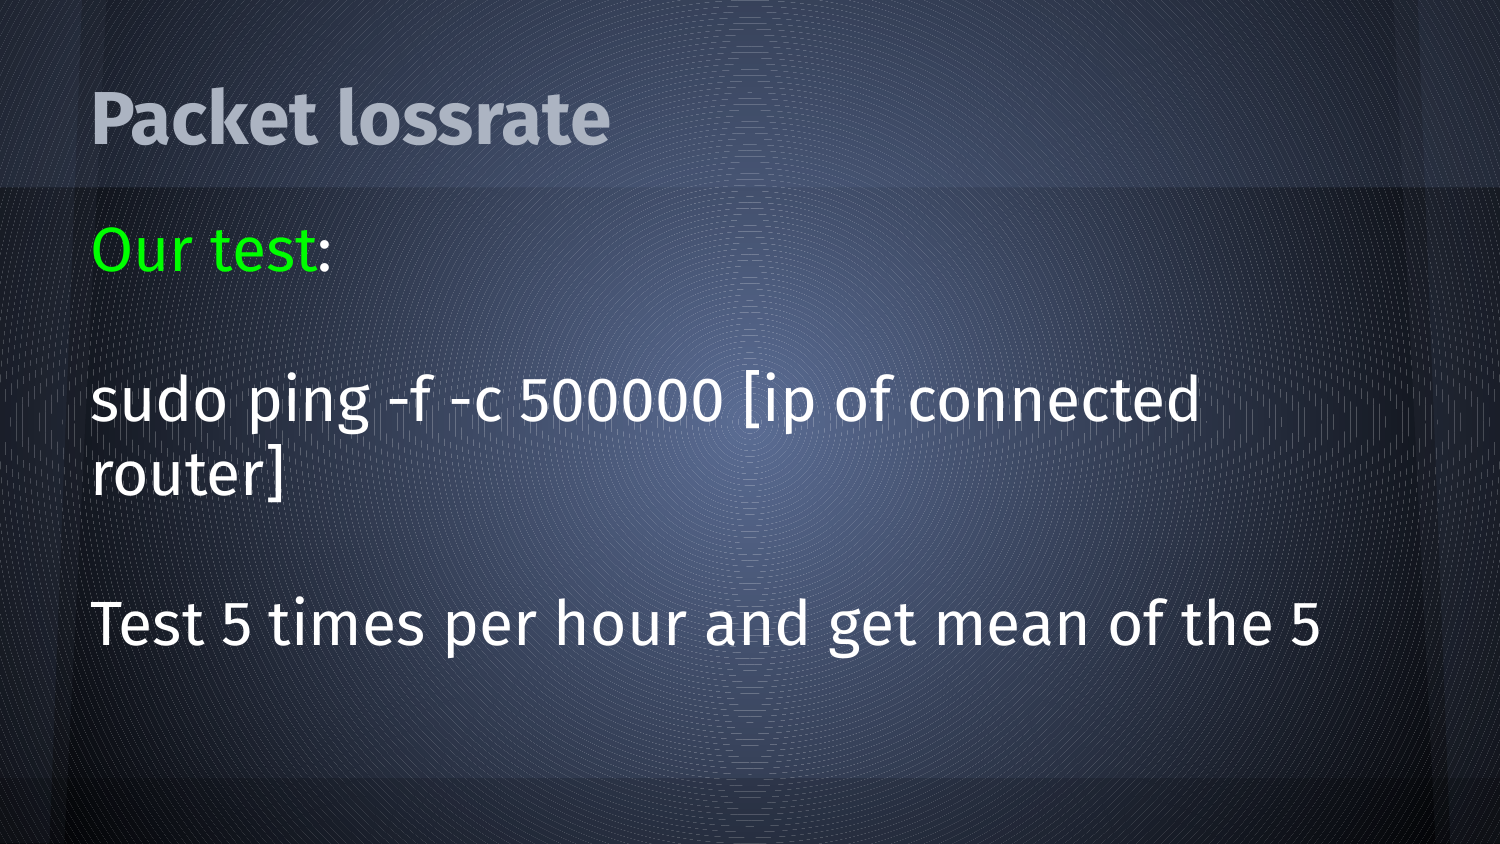

# Packet lossrate
Our test:

sudo ping -f -c 500000 [ip of connected router]

Test 5 times per hour and get mean of the 5